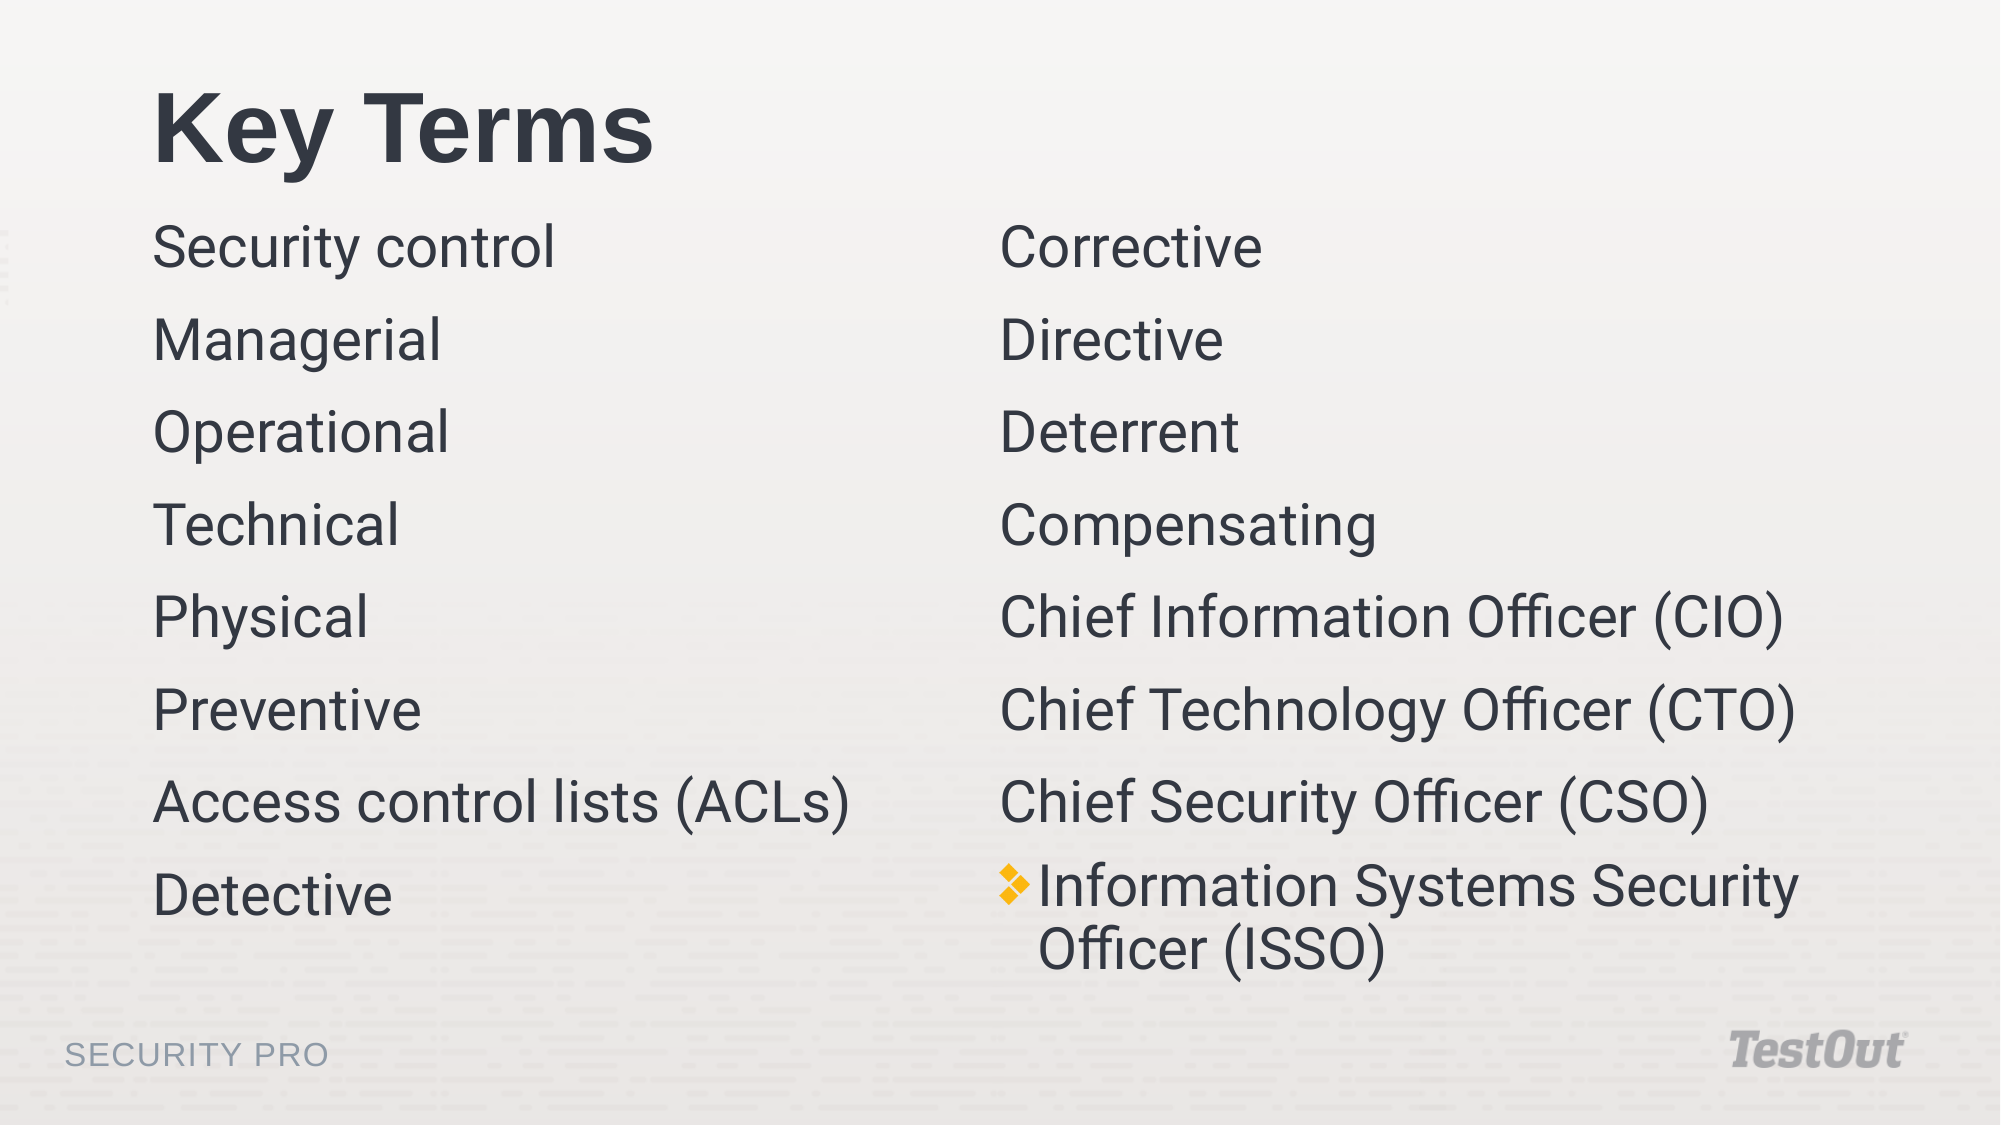

# Key Terms
Security control
Managerial
Operational
Technical
Physical
Preventive
Access control lists (ACLs)
Detective
Corrective
Directive
Deterrent
Compensating
Chief Information Officer (CIO)
Chief Technology Officer (CTO)
Chief Security Officer (CSO)
Information Systems Security Officer (ISSO)
Security Pro